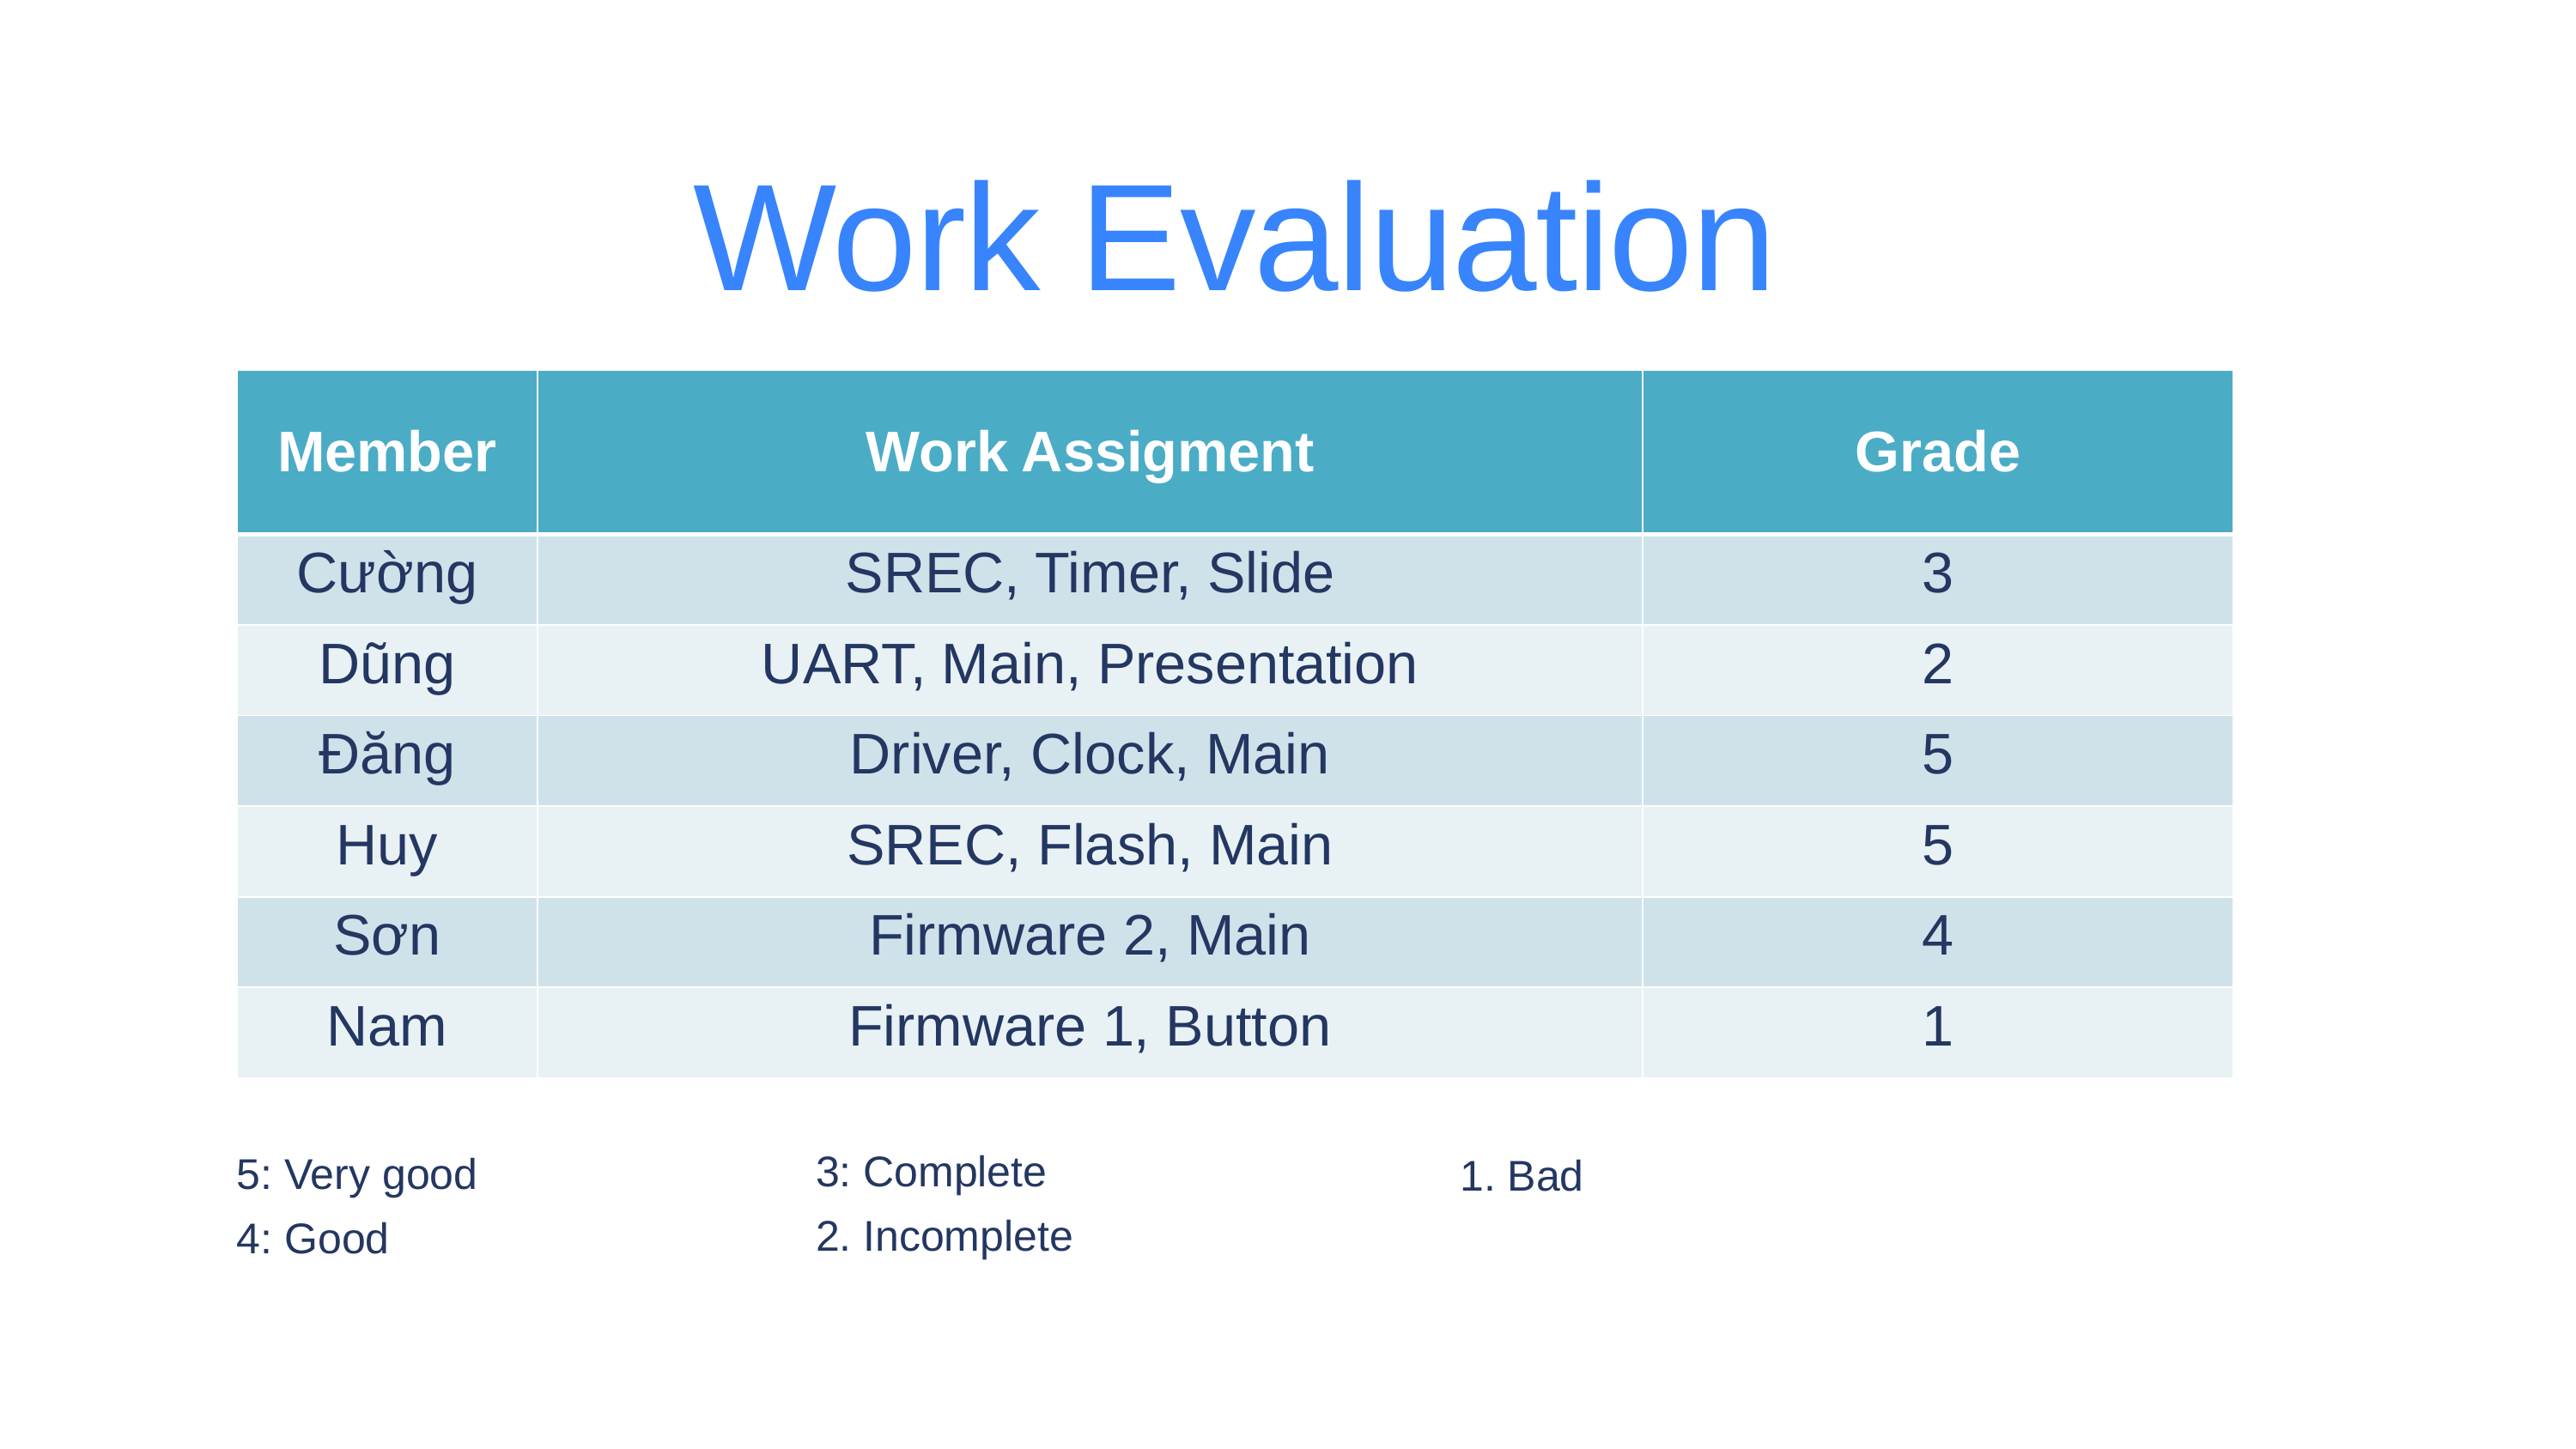

Work Evaluation
| Member | Work Assigment | Grade |
| --- | --- | --- |
| Cường | SREC, Timer, Slide | 3 |
| Dũng | UART, Main, Presentation | 2 |
| Đăng | Driver, Clock, Main | 5 |
| Huy | SREC, Flash, Main | 5 |
| Sơn | Firmware 2, Main | 4 |
| Nam | Firmware 1, Button | 1 |
3: Complete
2. Incomplete
5: Very good
4: Good
1. Bad